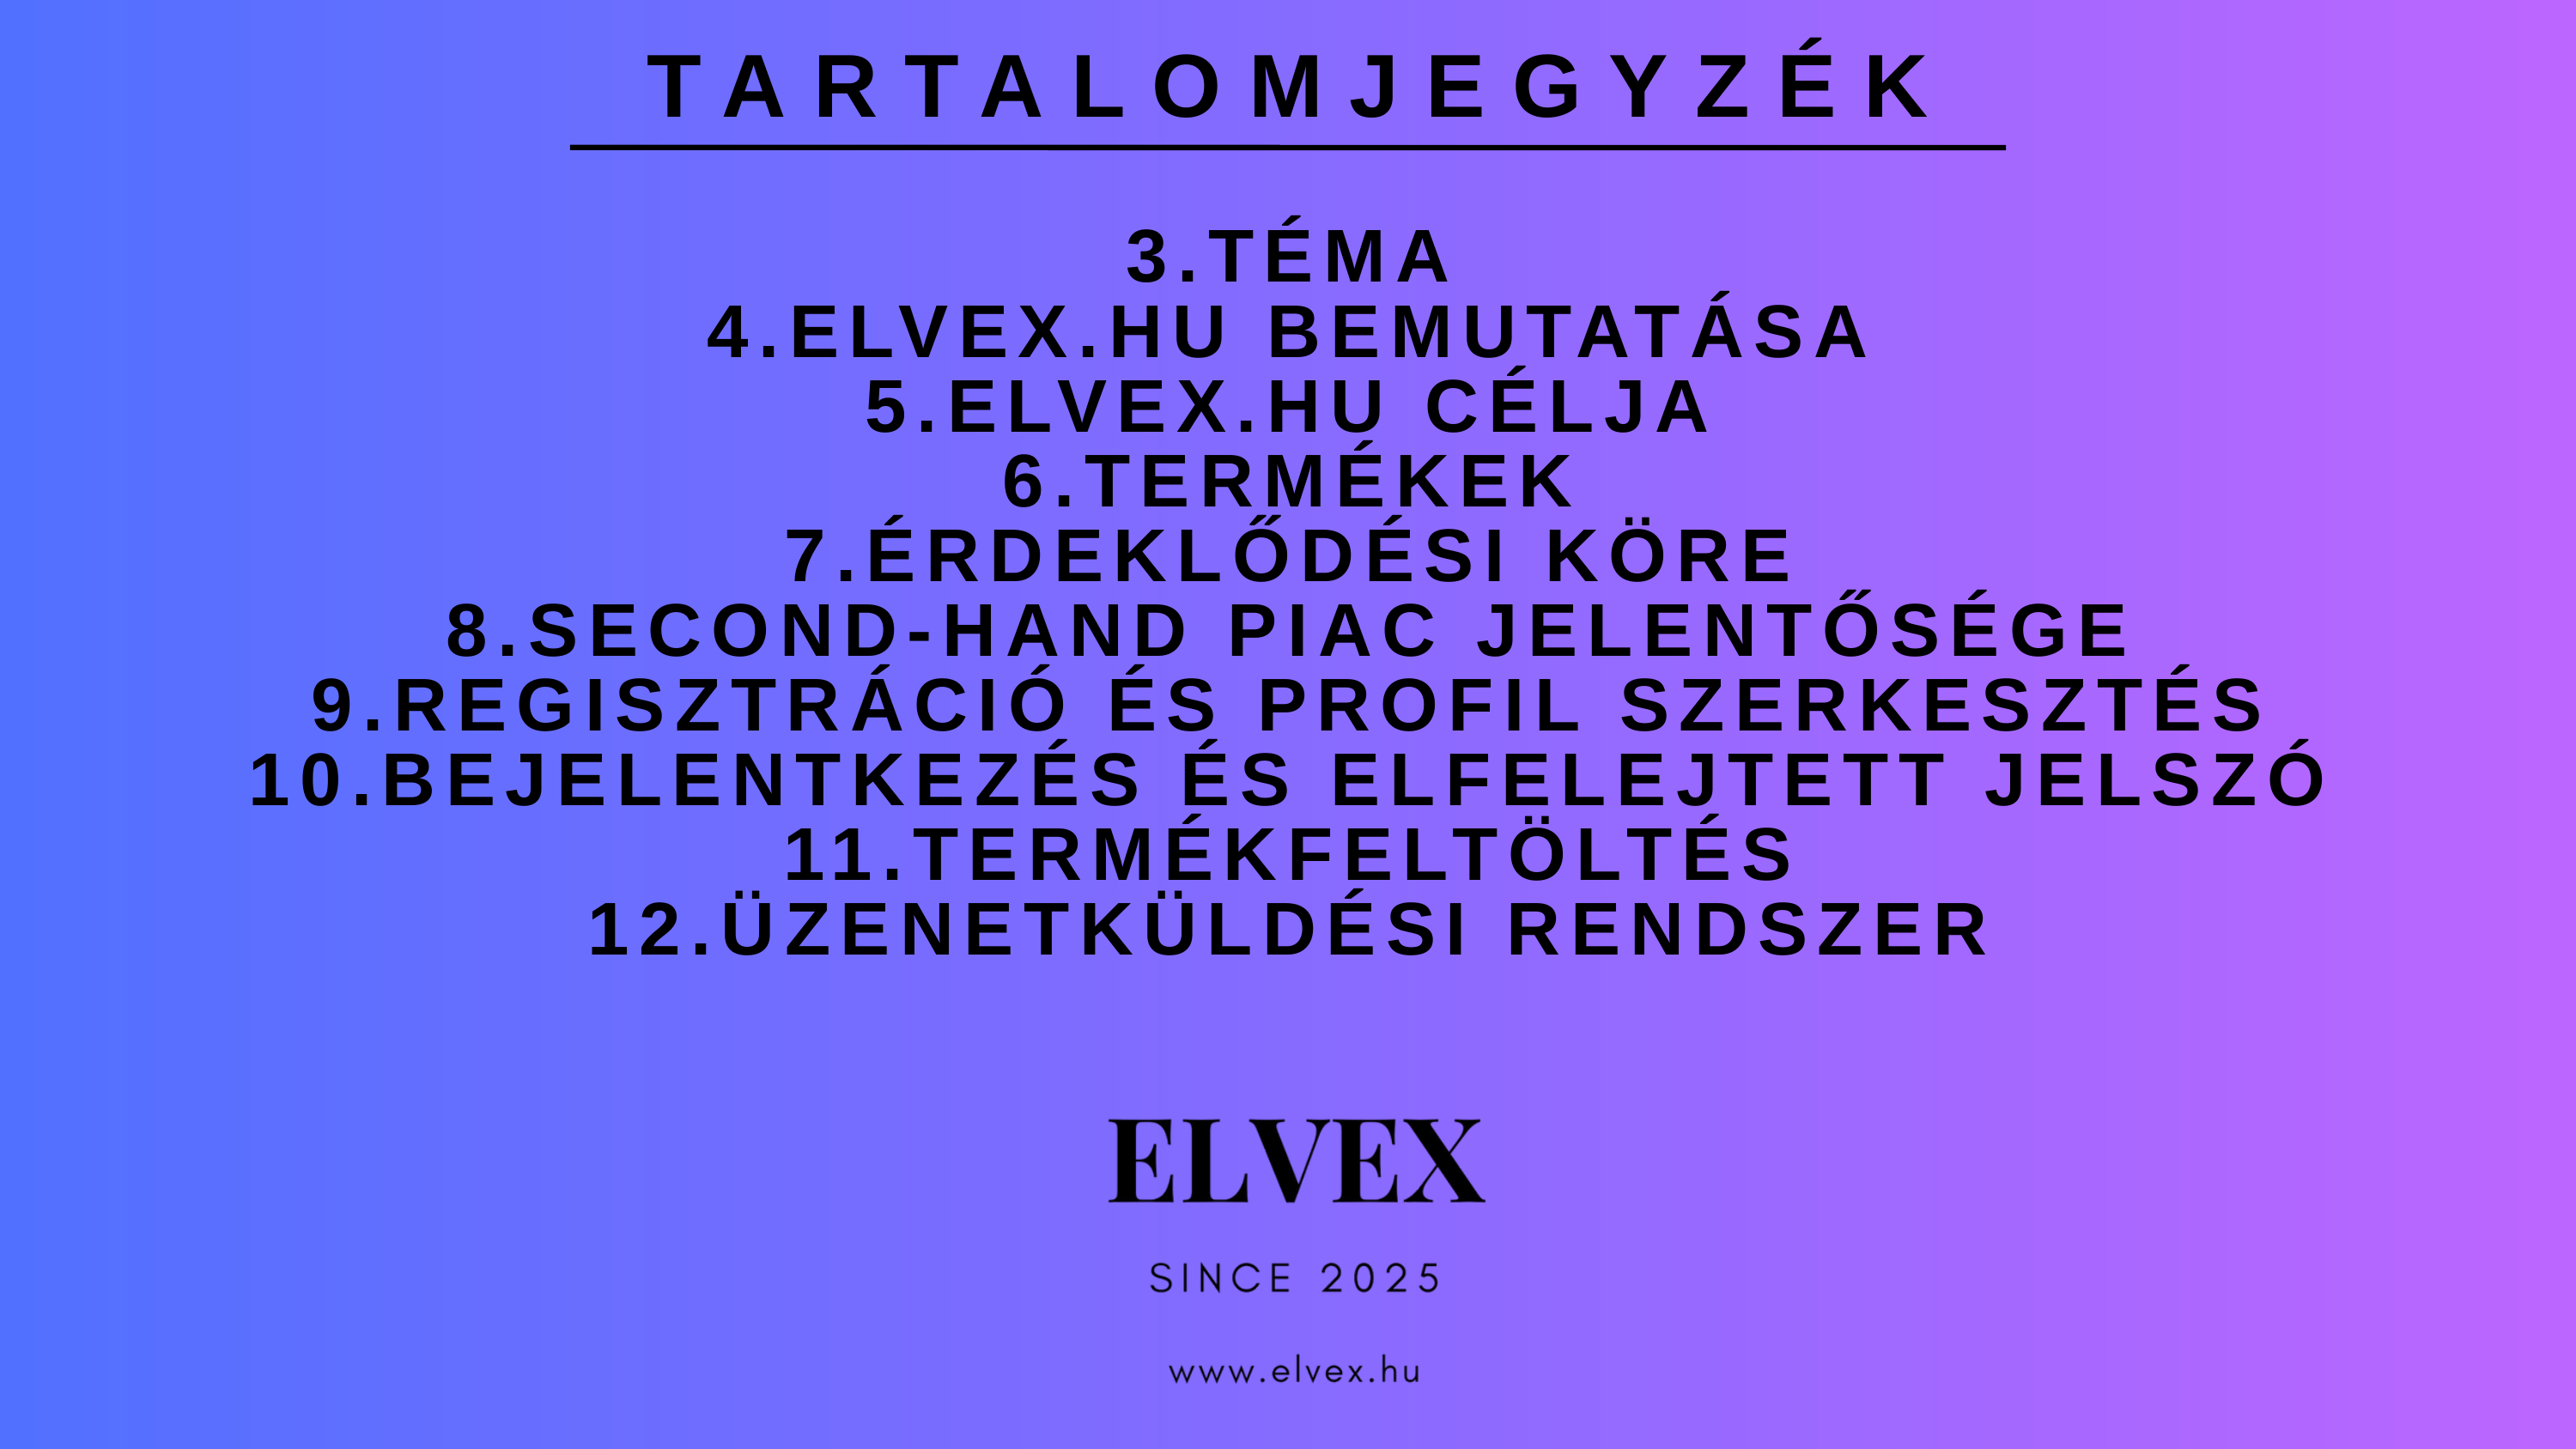

TARTALOMJEGYZÉK

3.TÉMA
4.ELVEX.HU BEMUTATÁSA
5.ELVEX.HU CÉLJA
6.TERMÉKEK
7.ÉRDEKLŐDÉSI KÖRE
8.SECOND-HAND PIAC JELENTŐSÉGE
9.REGISZTRÁCIÓ ÉS PROFIL SZERKESZTÉS
10.BEJELENTKEZÉS ÉS ELFELEJTETT JELSZÓ
11.TERMÉKFELTÖLTÉS
12.ÜZENETKÜLDÉSI RENDSZER